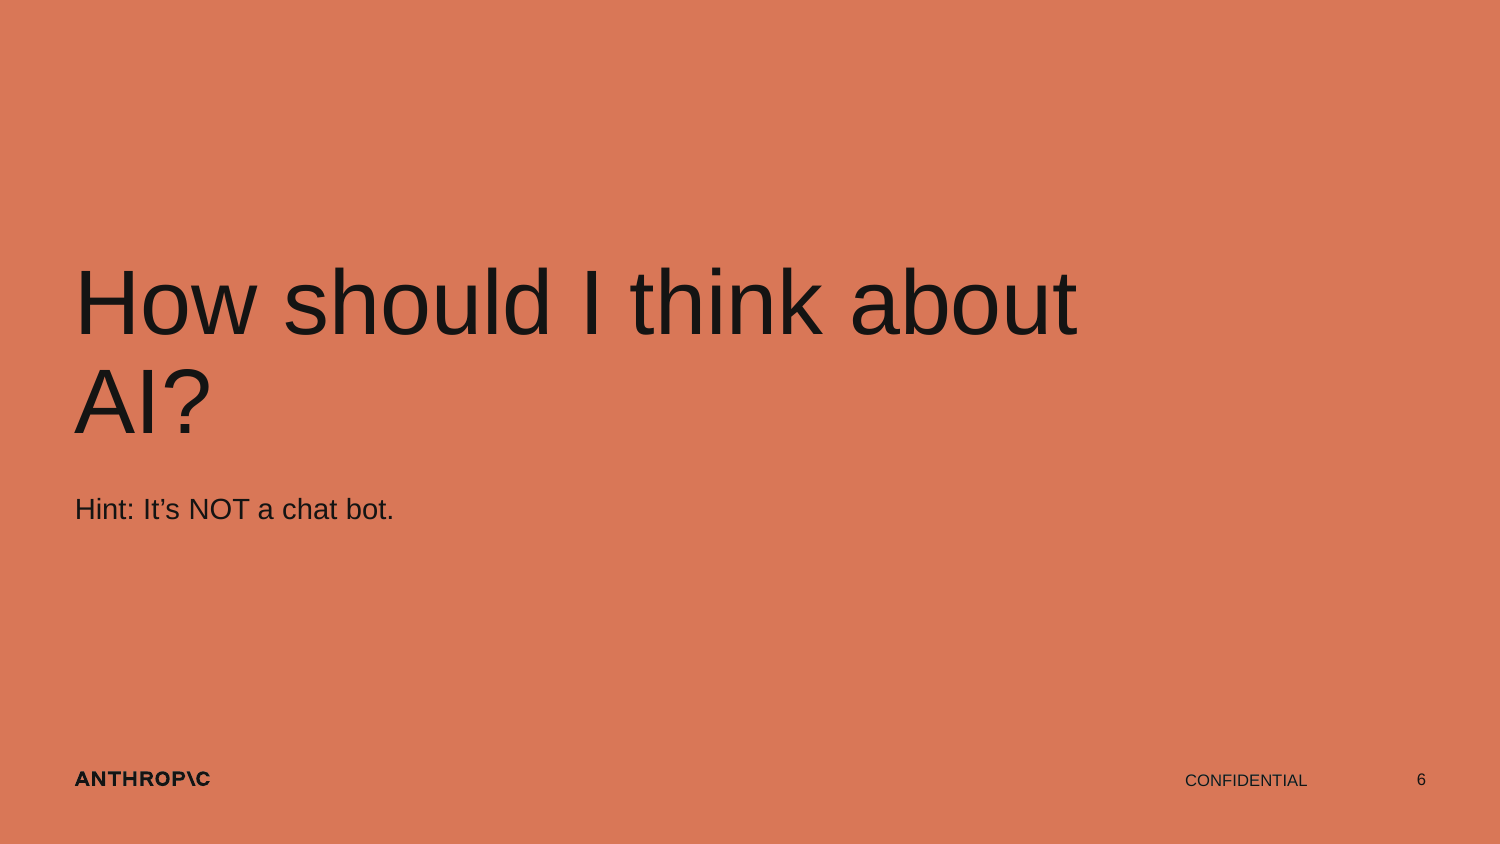

# How should I think about AI?
Hint: It’s NOT a chat bot.
6